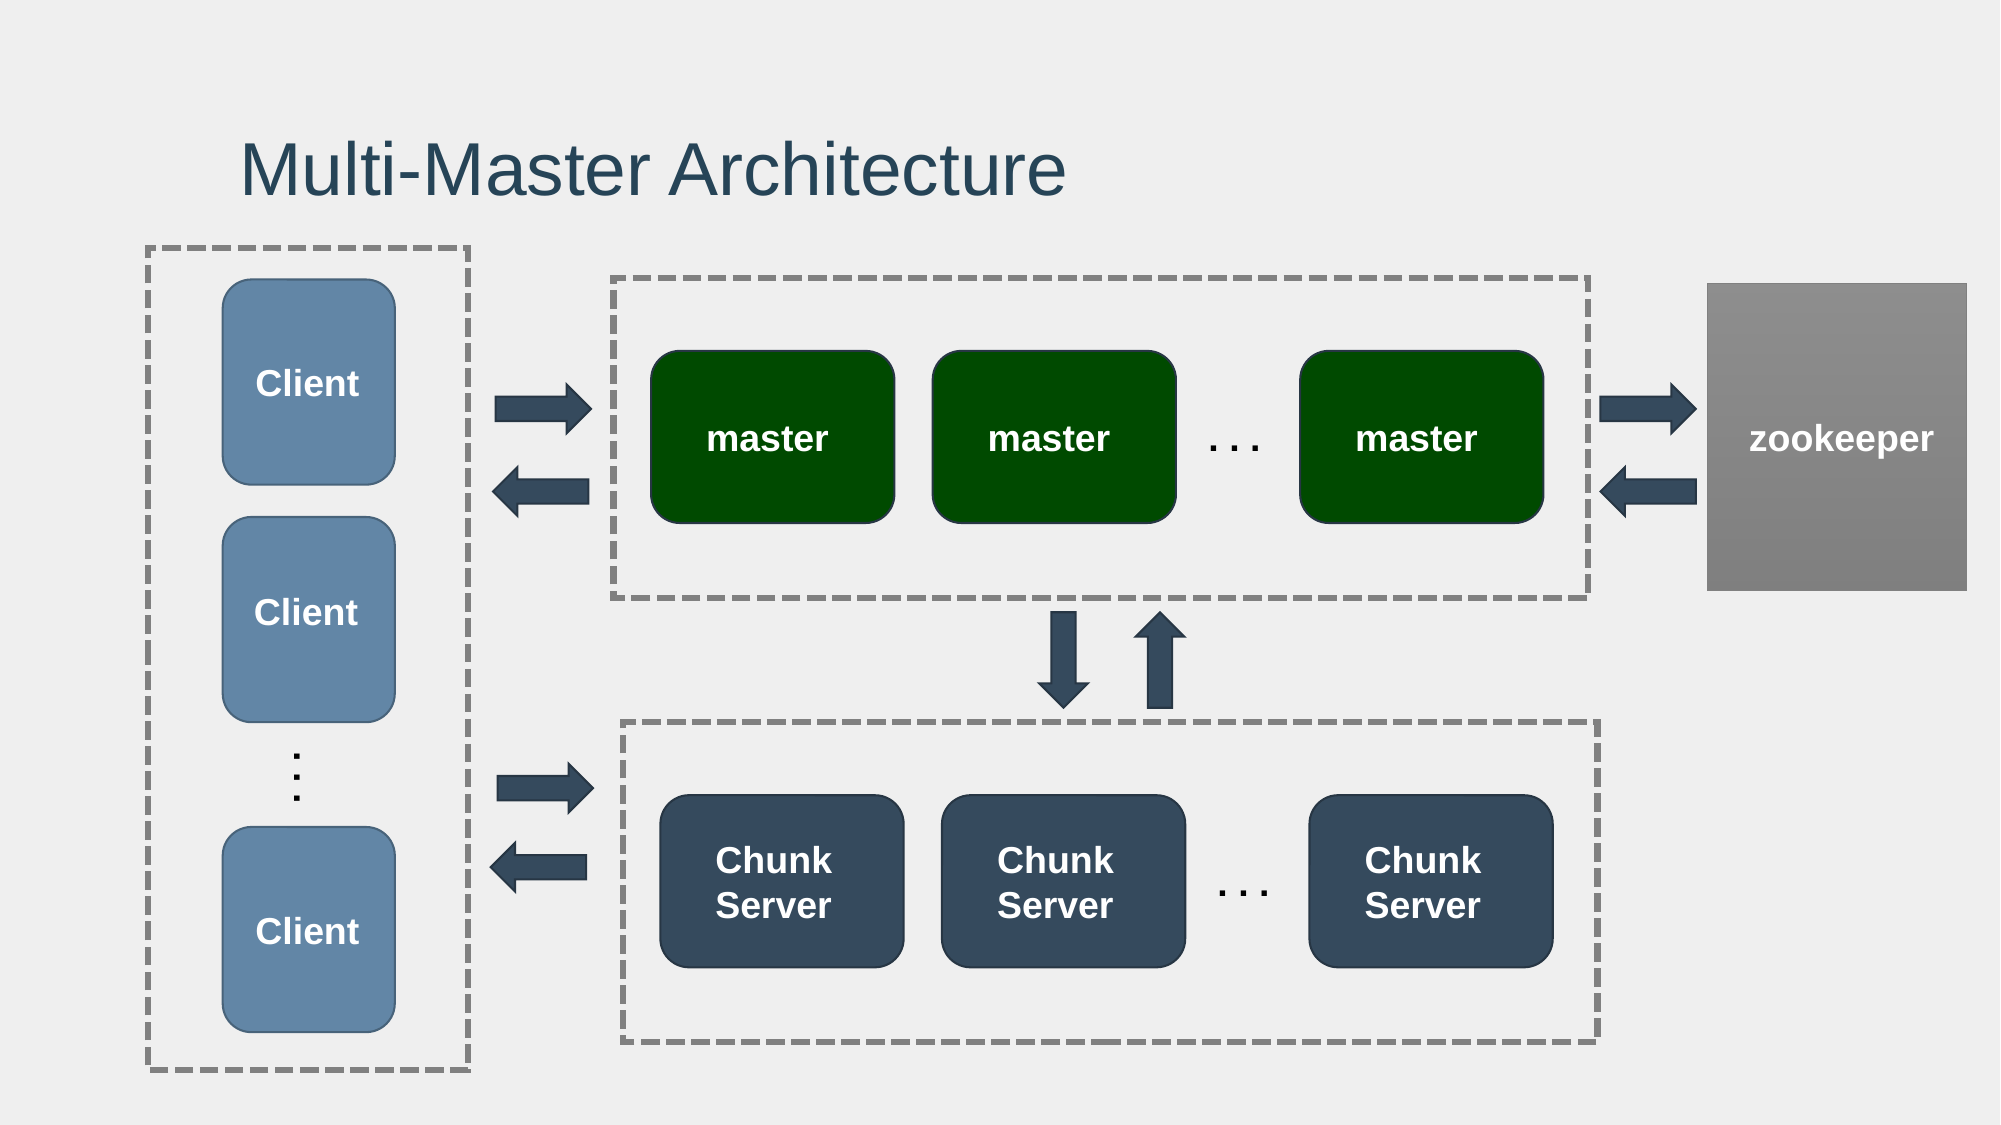

Multi-Master Architecture

master
master
. . .
master

zookeeper

Client
. . .
Client

Chunk
Server
Chunk
Server
Chunk
Server
. . .

Client